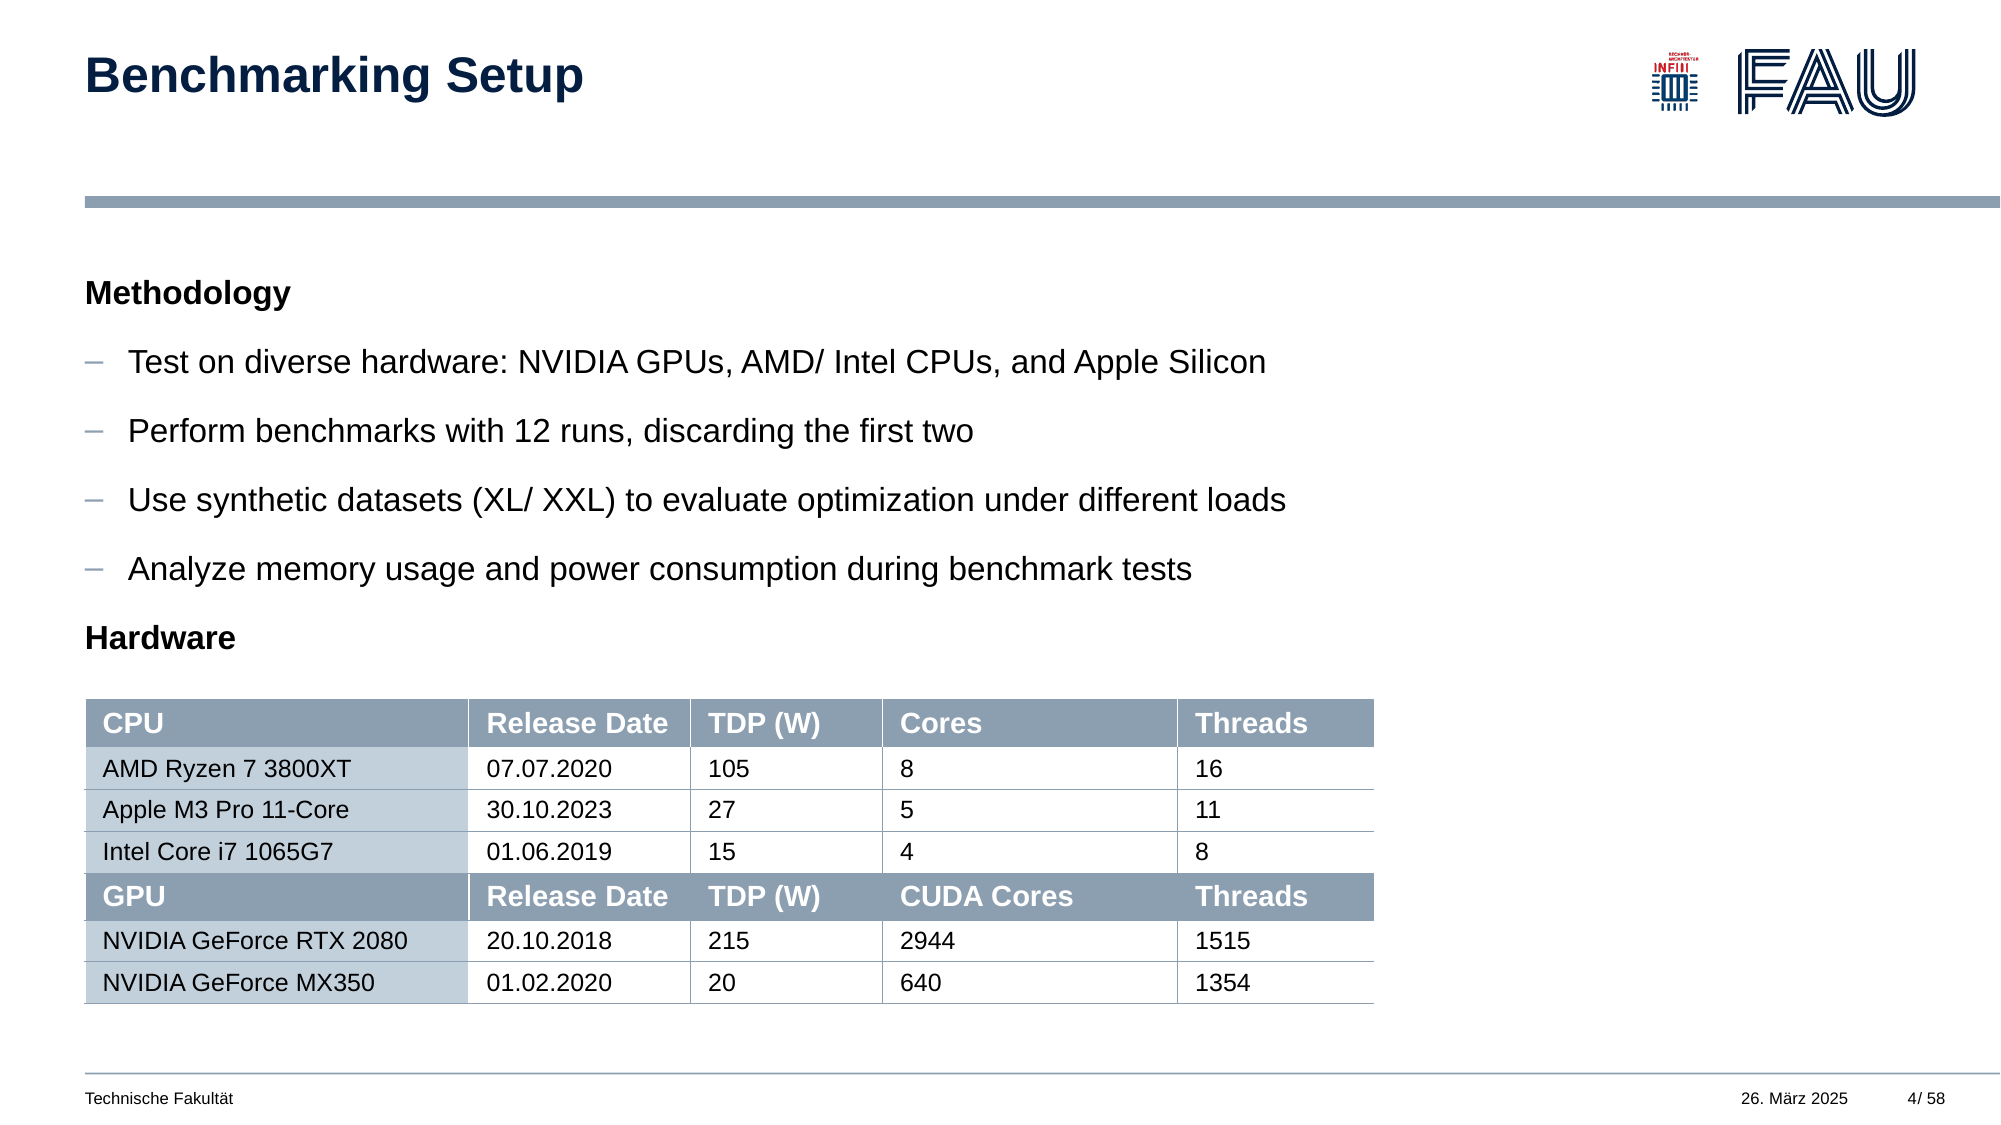

# Benchmarking Setup

Methodology
Test on diverse hardware: NVIDIA GPUs, AMD/ Intel CPUs, and Apple Silicon
Perform benchmarks with 12 runs, discarding the first two
Use synthetic datasets (XL/ XXL) to evaluate optimization under different loads
Analyze memory usage and power consumption during benchmark tests
Hardware
| CPU | Release Date | TDP (W) | Cores | Threads |
| --- | --- | --- | --- | --- |
| AMD Ryzen 7 3800XT | 07.07.2020 | 105 | 8 | 16 |
| Apple M3 Pro 11-Core | 30.10.2023 | 27 | 5 | 11 |
| Intel Core i7 1065G7 | 01.06.2019 | 15 | 4 | 8 |
| GPU | Release Date | TDP (W) | CUDA Cores | Threads |
| NVIDIA GeForce RTX 2080 | 20.10.2018 | 215 | 2944 | 1515 |
| NVIDIA GeForce MX350 | 01.02.2020 | 20 | 640 | 1354 |
4
Technische Fakultät
26. März 2025